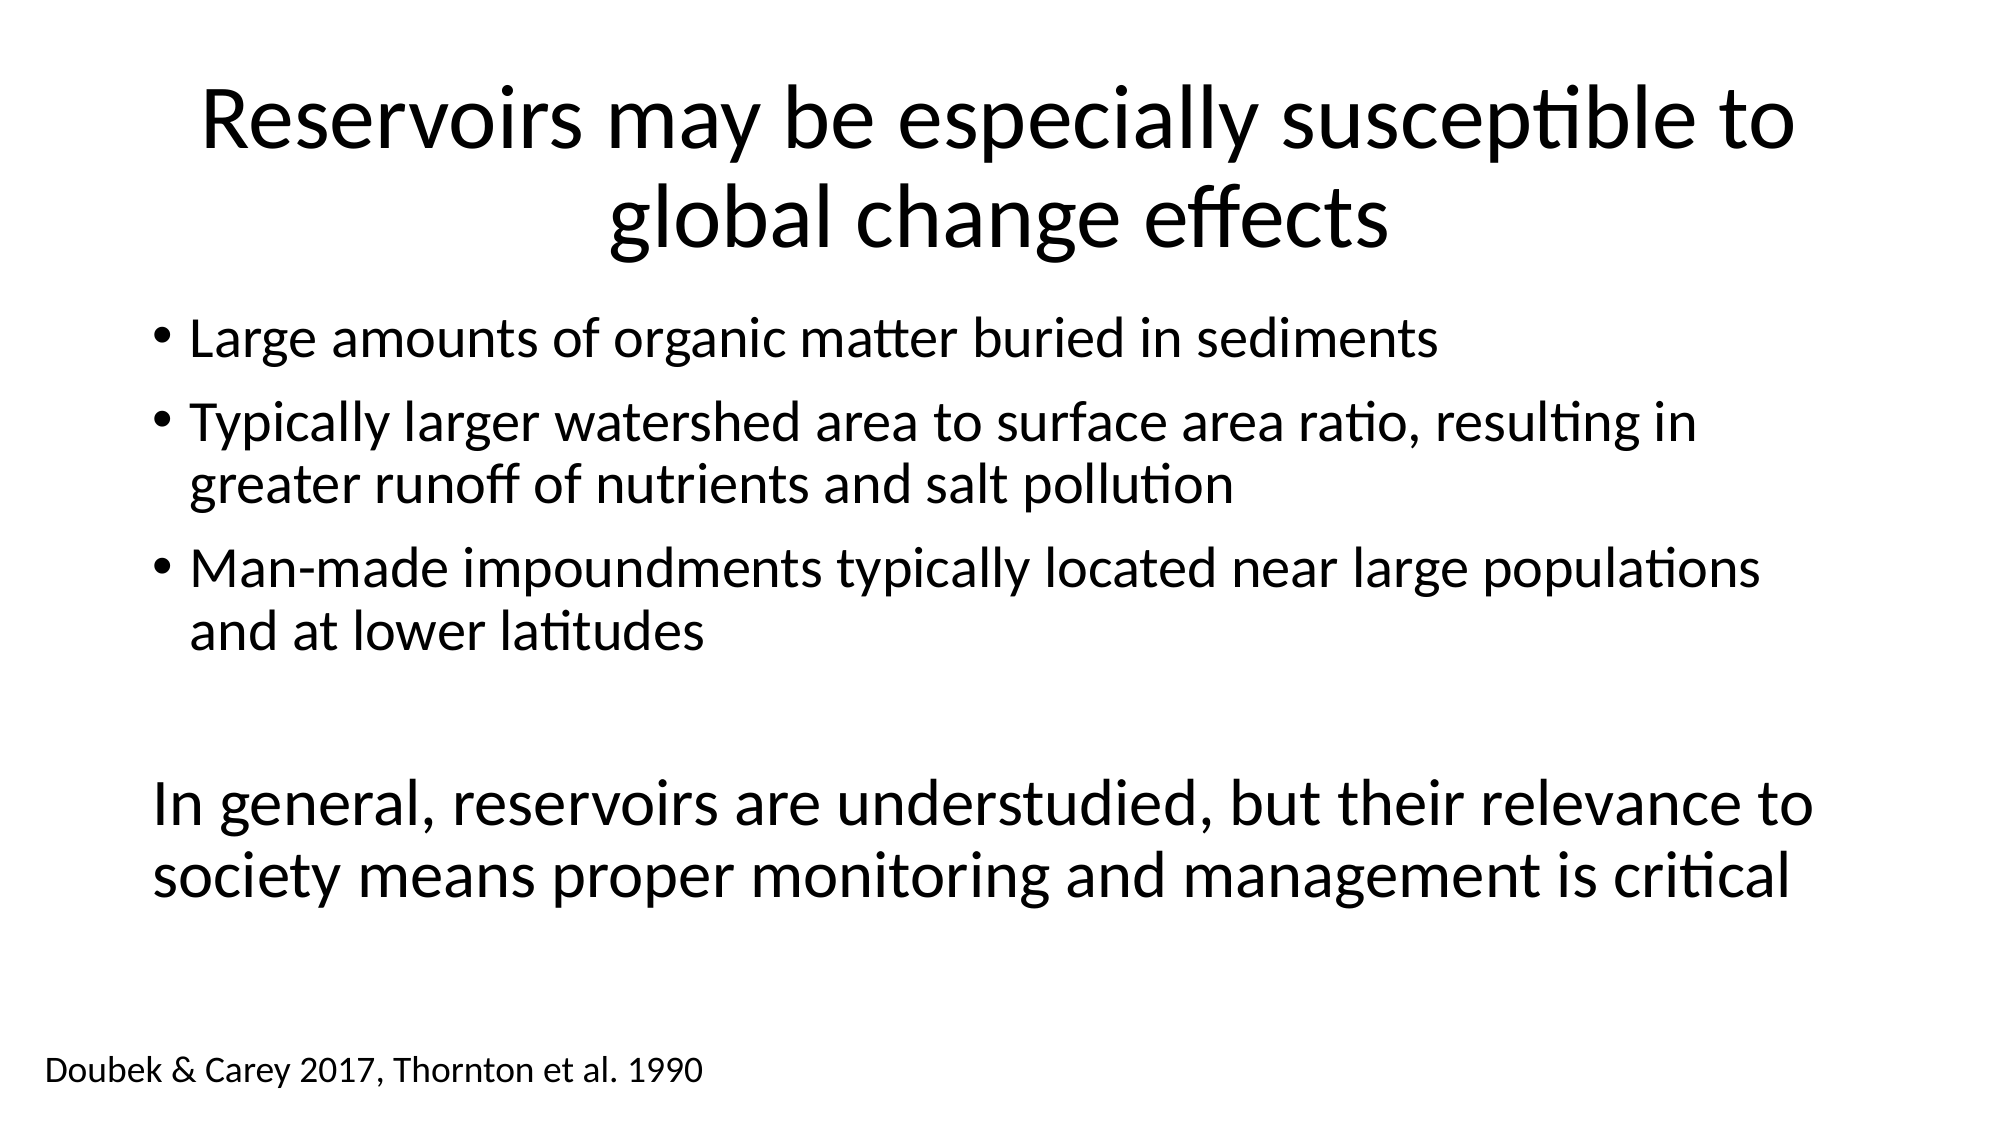

# Reservoirs may be especially susceptible to global change effects
Large amounts of organic matter buried in sediments
Typically larger watershed area to surface area ratio, resulting in greater runoff of nutrients and salt pollution
Man-made impoundments typically located near large populations and at lower latitudes

In general, reservoirs are understudied, but their relevance to society means proper monitoring and management is critical

Doubek & Carey 2017, Thornton et al. 1990